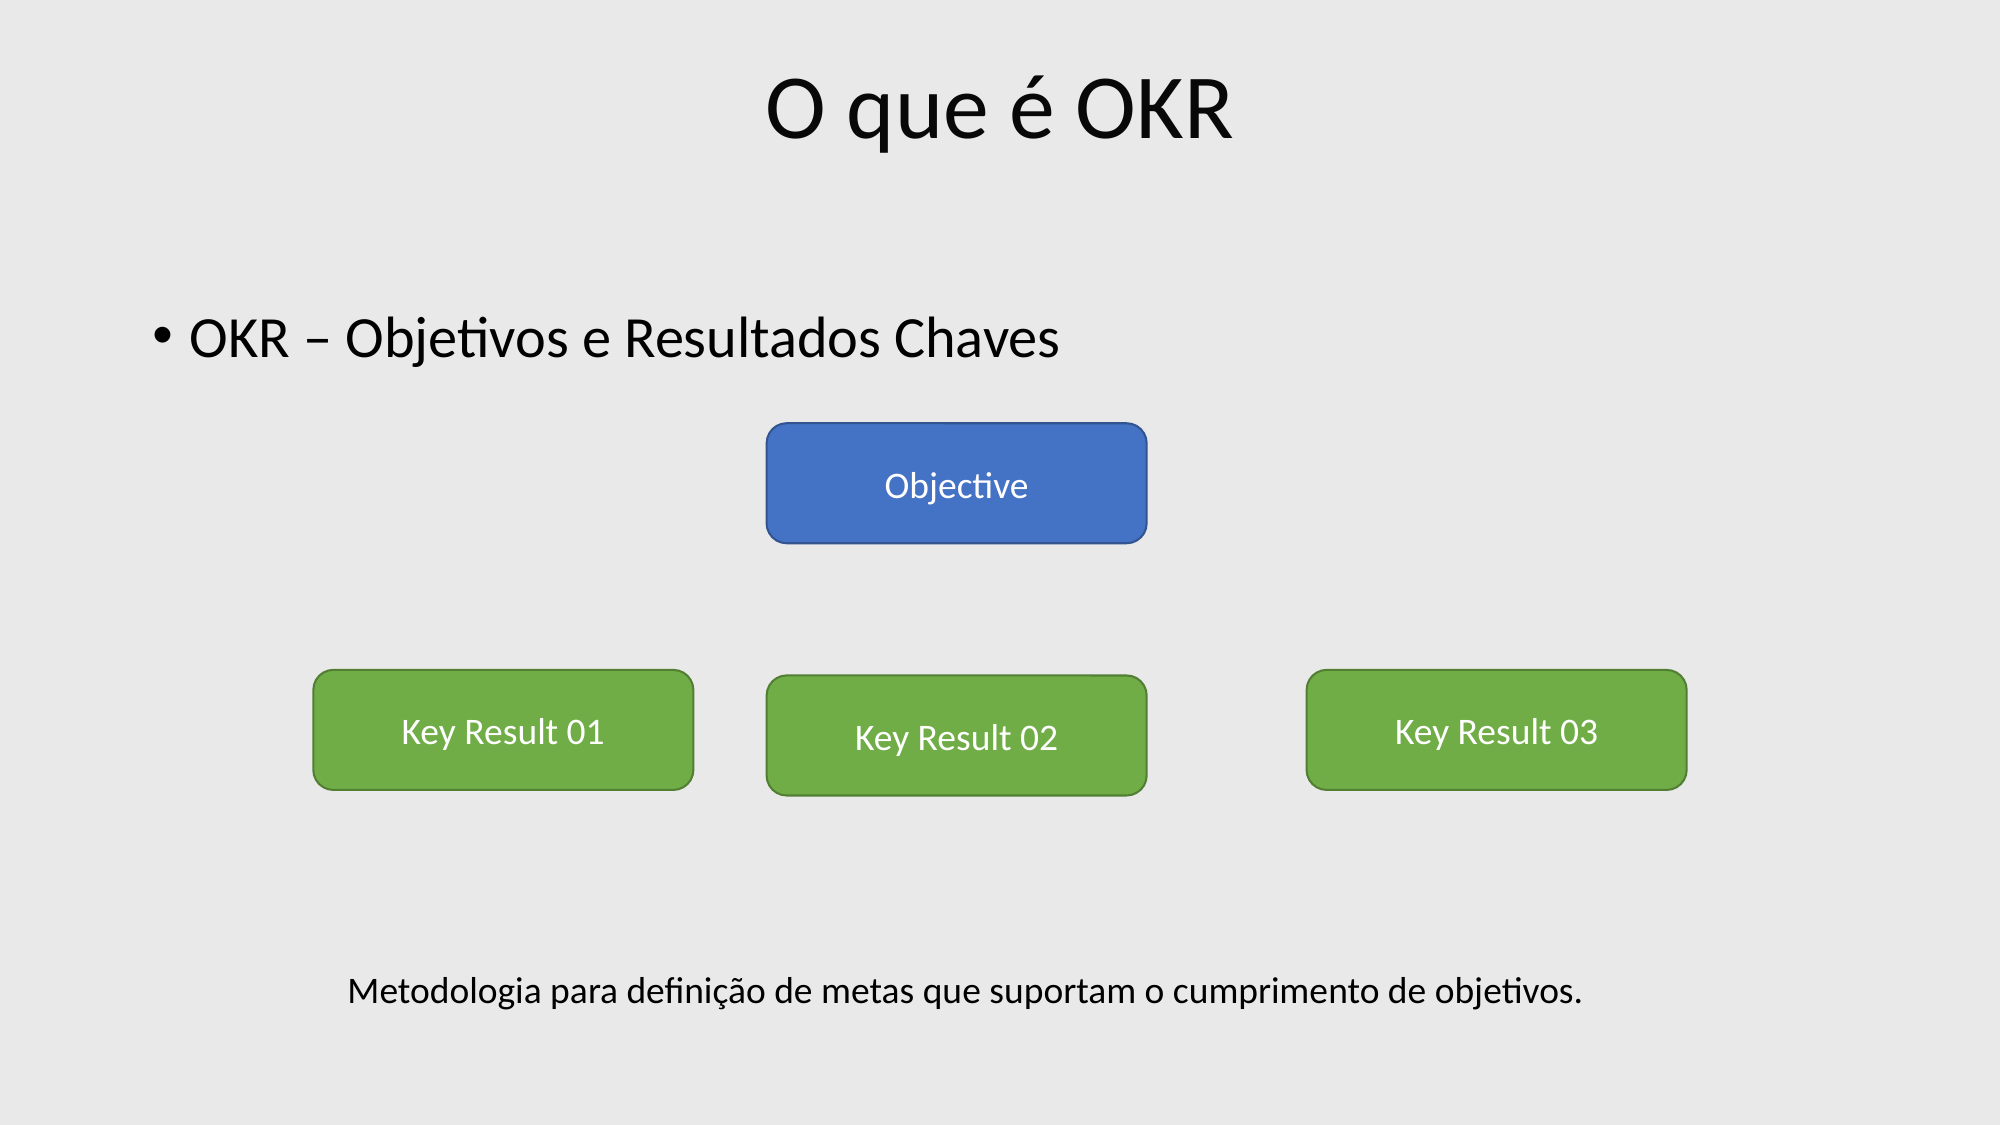

# O que é OKR
OKR – Objetivos e Resultados Chaves

Objective
Key Result 01
Key Result 03
Key Result 02
Metodologia para definição de metas que suportam o cumprimento de objetivos.